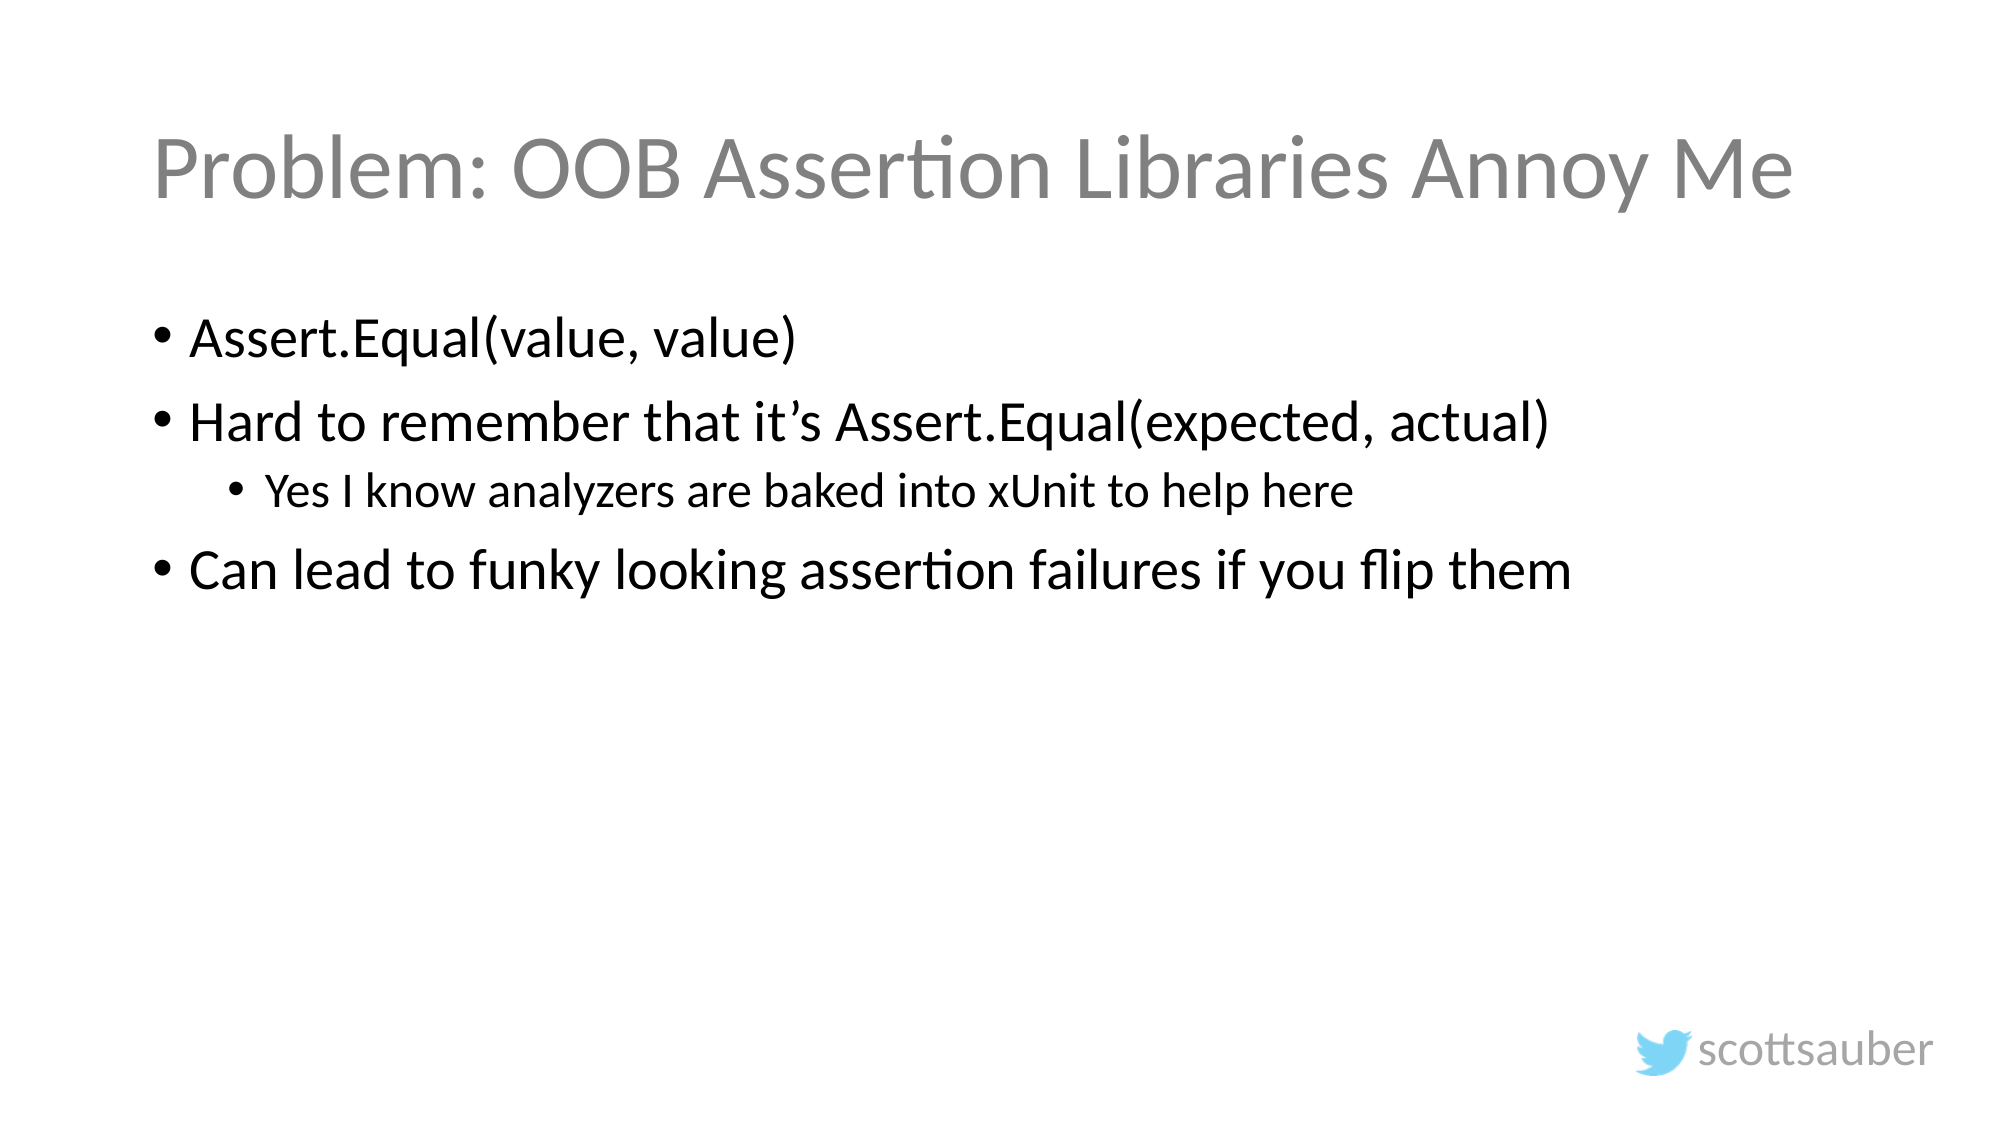

# Problem: OOB Assertion Libraries Annoy Me
Assert.Equal(value, value)
Hard to remember that it’s Assert.Equal(expected, actual)
Yes I know analyzers are baked into xUnit to help here
Can lead to funky looking assertion failures if you flip them
scottsauber